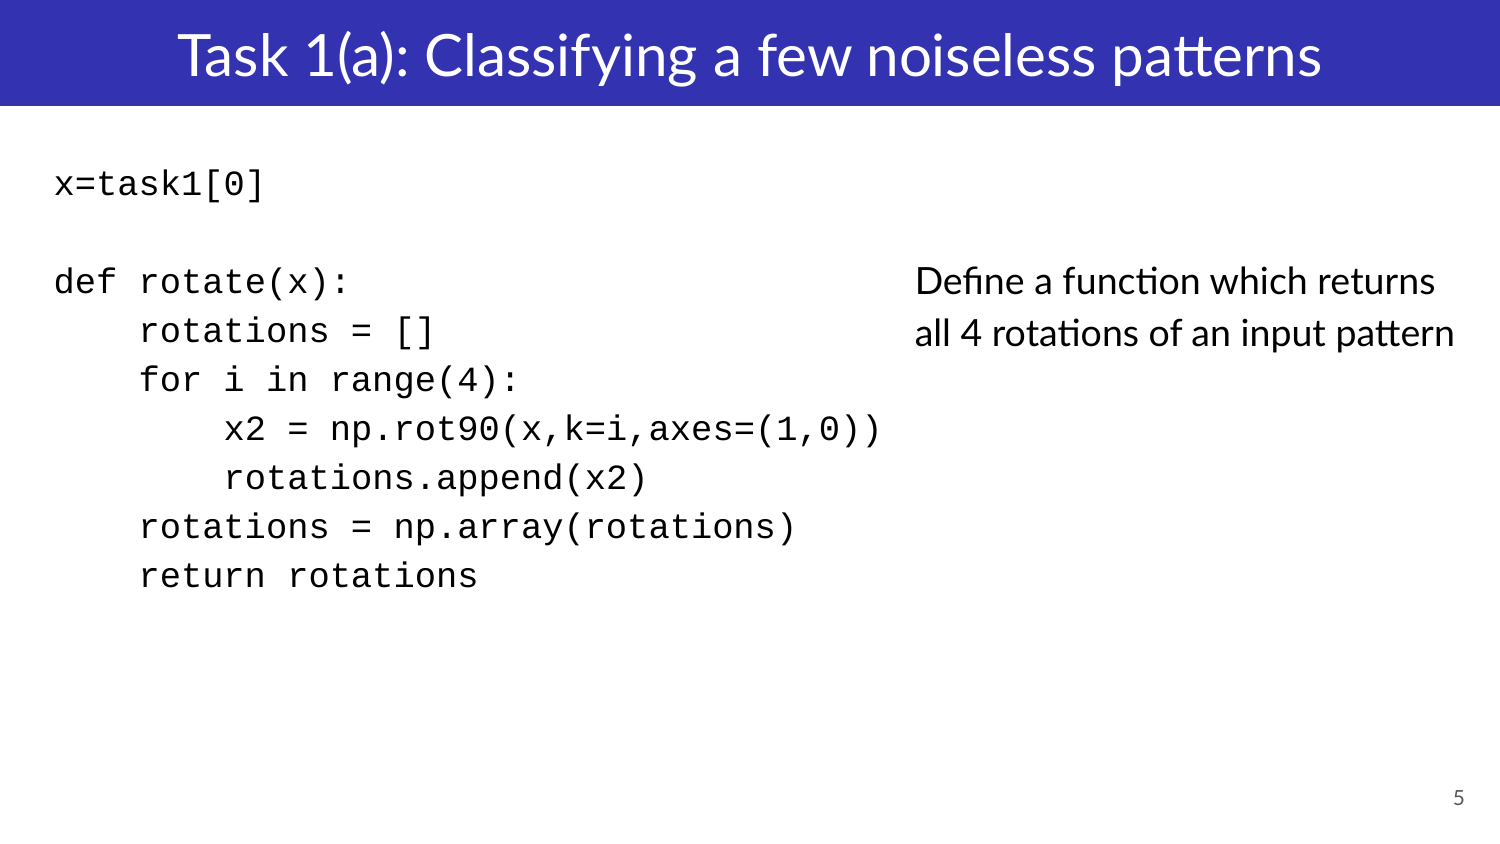

# Task 1(a): Classifying a few noiseless patterns
x=task1[0]

def rotate(x):
    rotations = []
    for i in range(4):
        x2 = np.rot90(x,k=i,axes=(1,0))
        rotations.append(x2)
    rotations = np.array(rotations)
    return rotations

Define a function which returns all 4 rotations of an input pattern
5